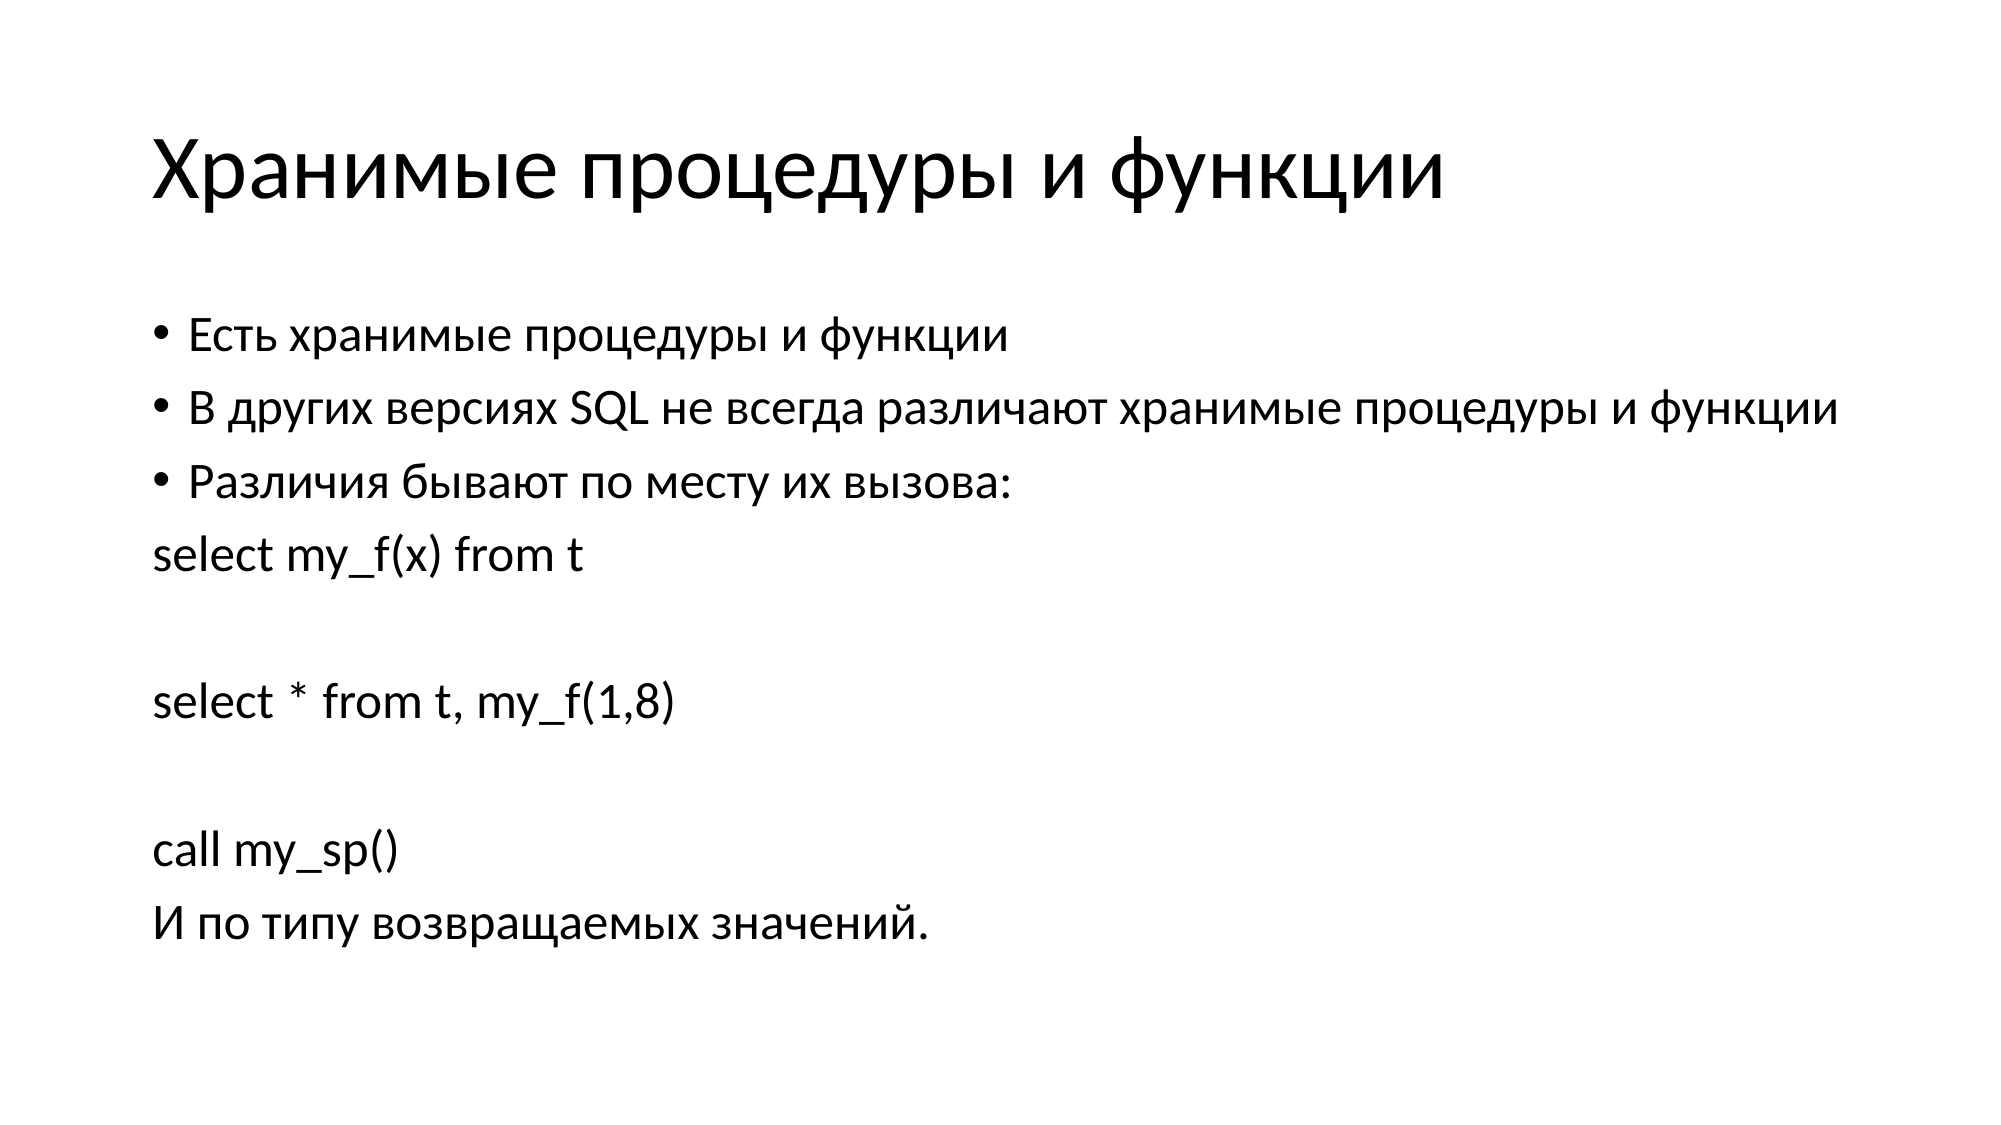

# Хранимые процедуры и функции
Есть хранимые процедуры и функции
В других версиях SQL не всегда различают хранимые процедуры и функции
Различия бывают по месту их вызова:
select my_f(x) from t

select * from t, my_f(1,8)

call my_sp()
И по типу возвращаемых значений.